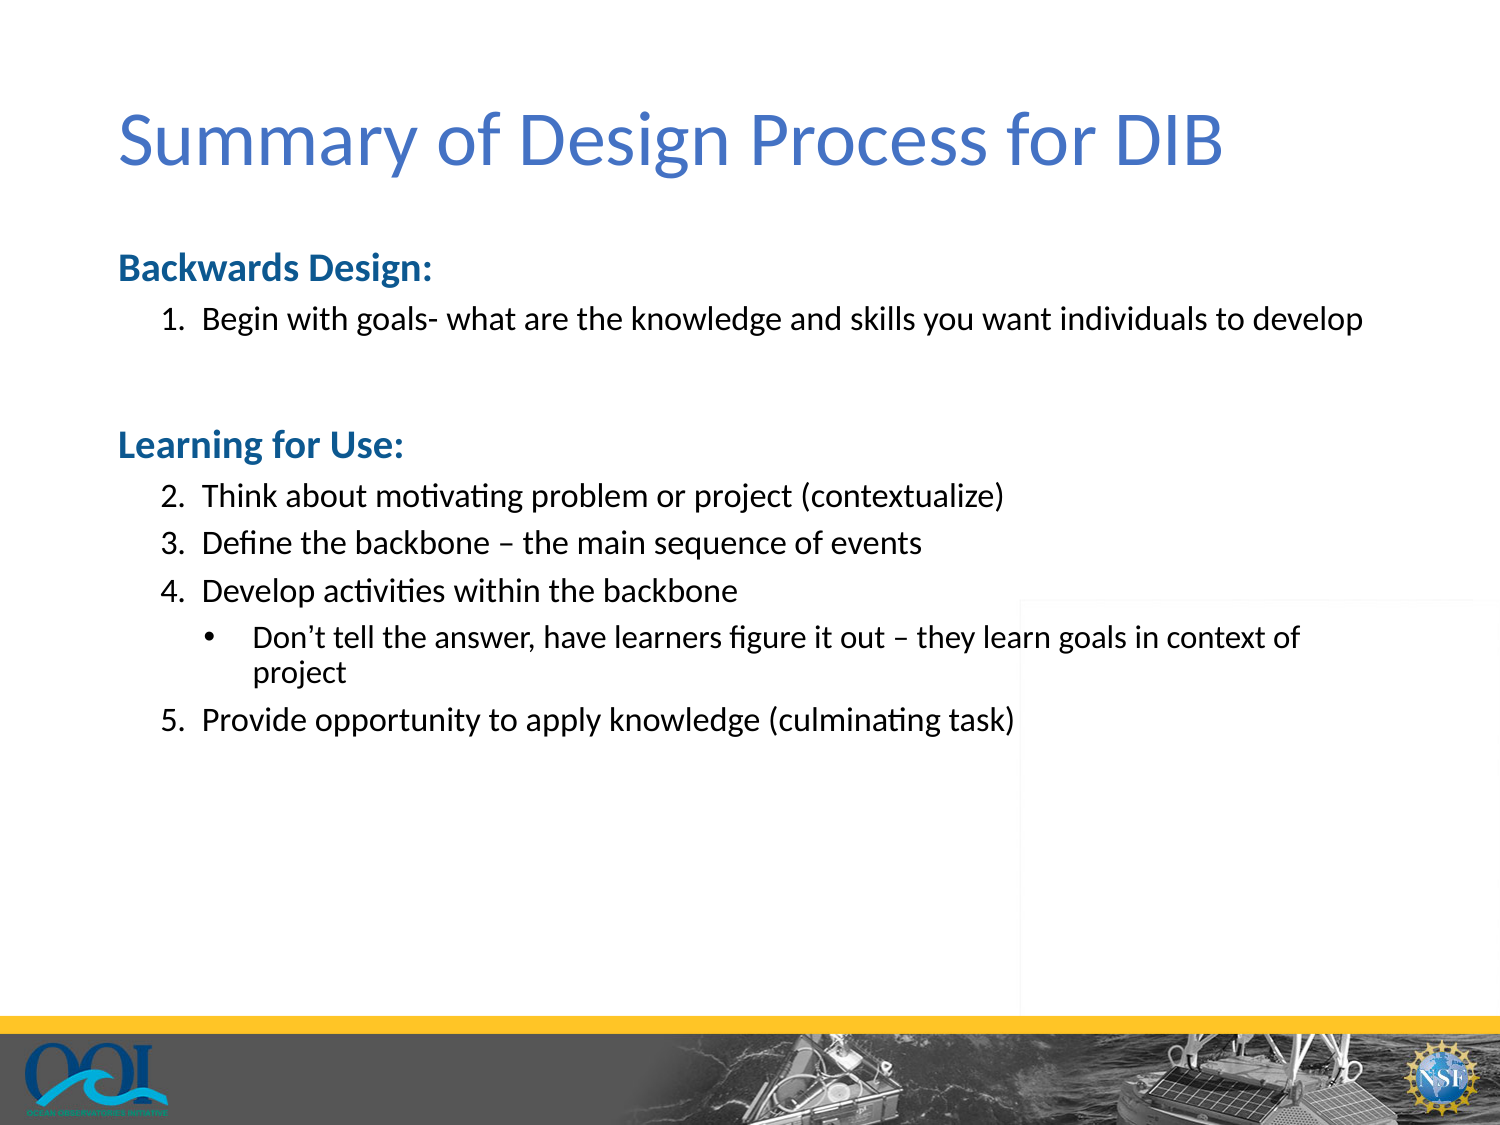

# Summary of Design Process for DIB
Backwards Design:
1.  Begin with goals- what are the knowledge and skills you want individuals to develop

Learning for Use:
2.  Think about motivating problem or project (contextualize)
3.  Define the backbone – the main sequence of events
4.  Develop activities within the backbone
Don’t tell the answer, have learners figure it out – they learn goals in context of project
5.  Provide opportunity to apply knowledge (culminating task)